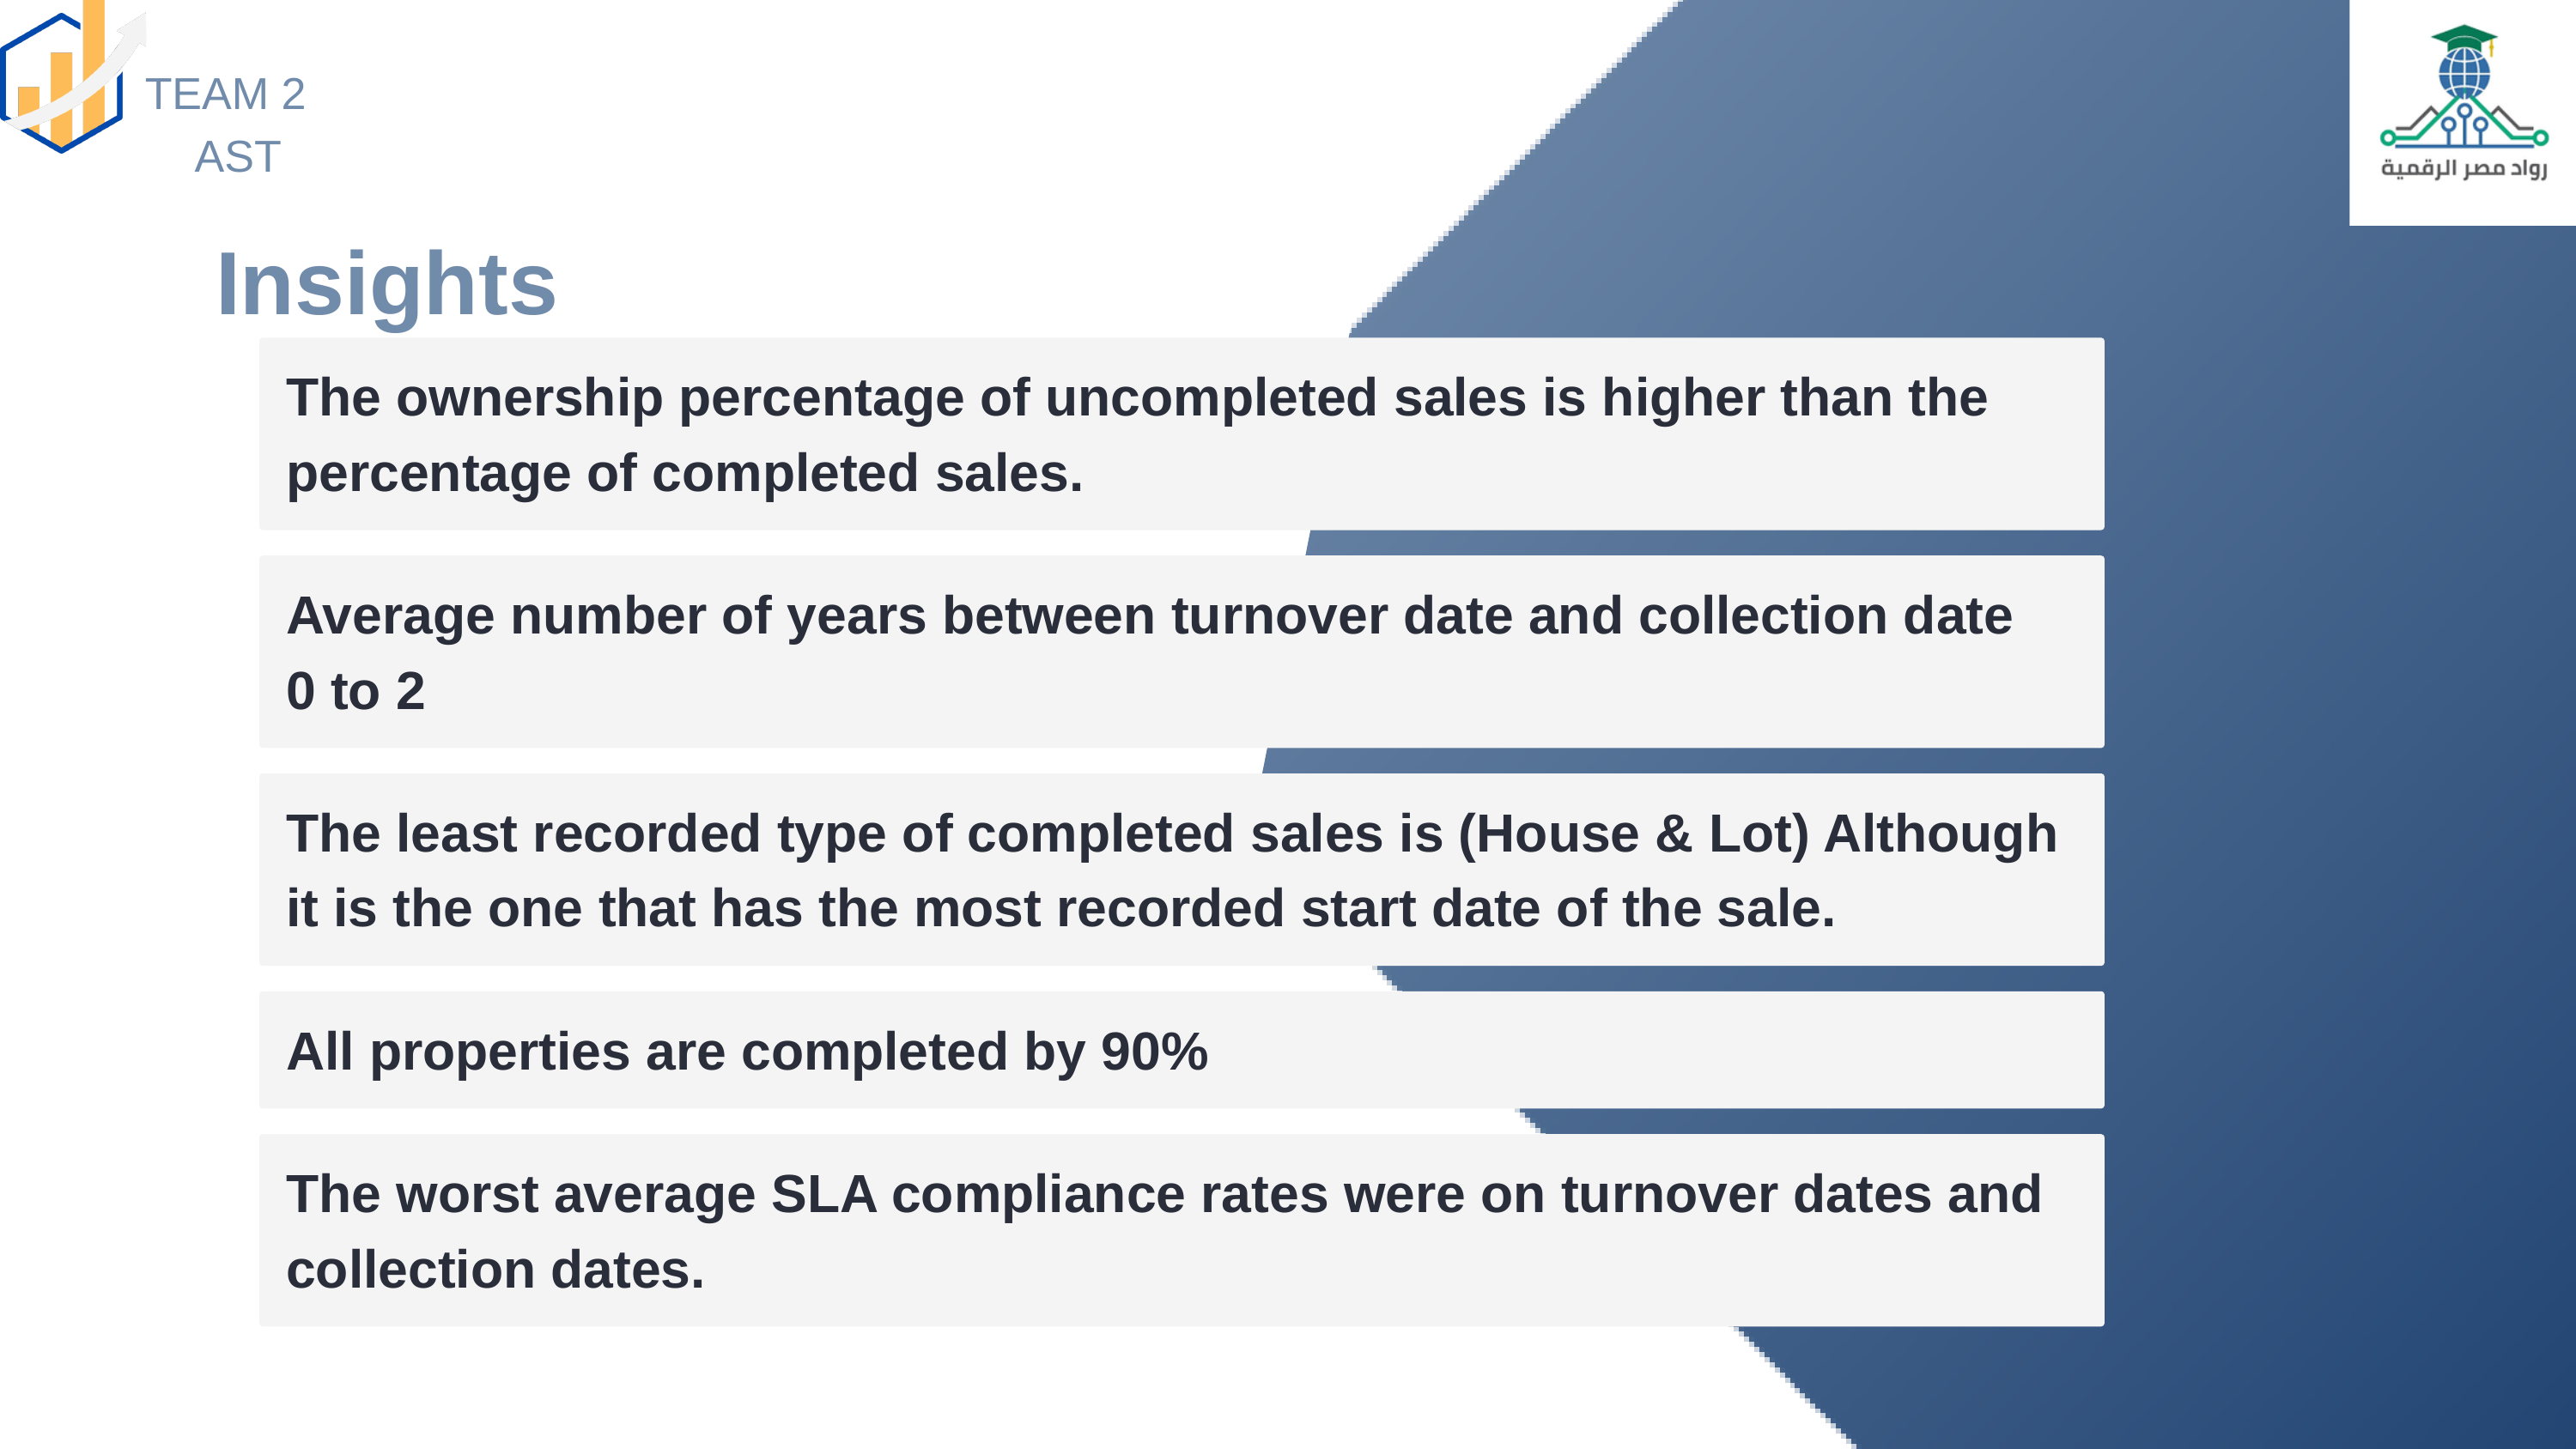

TEAM 2
    AST
Insights

The ownership percentage of uncompleted sales is higher than the percentage of completed sales.

Average number of years between turnover date and collection date
0 to 2

The least recorded type of completed sales is (House & Lot) Although it is the one that has the most recorded start date of the sale.

All properties are completed by 90%

The worst average SLA compliance rates were on turnover dates and collection dates.